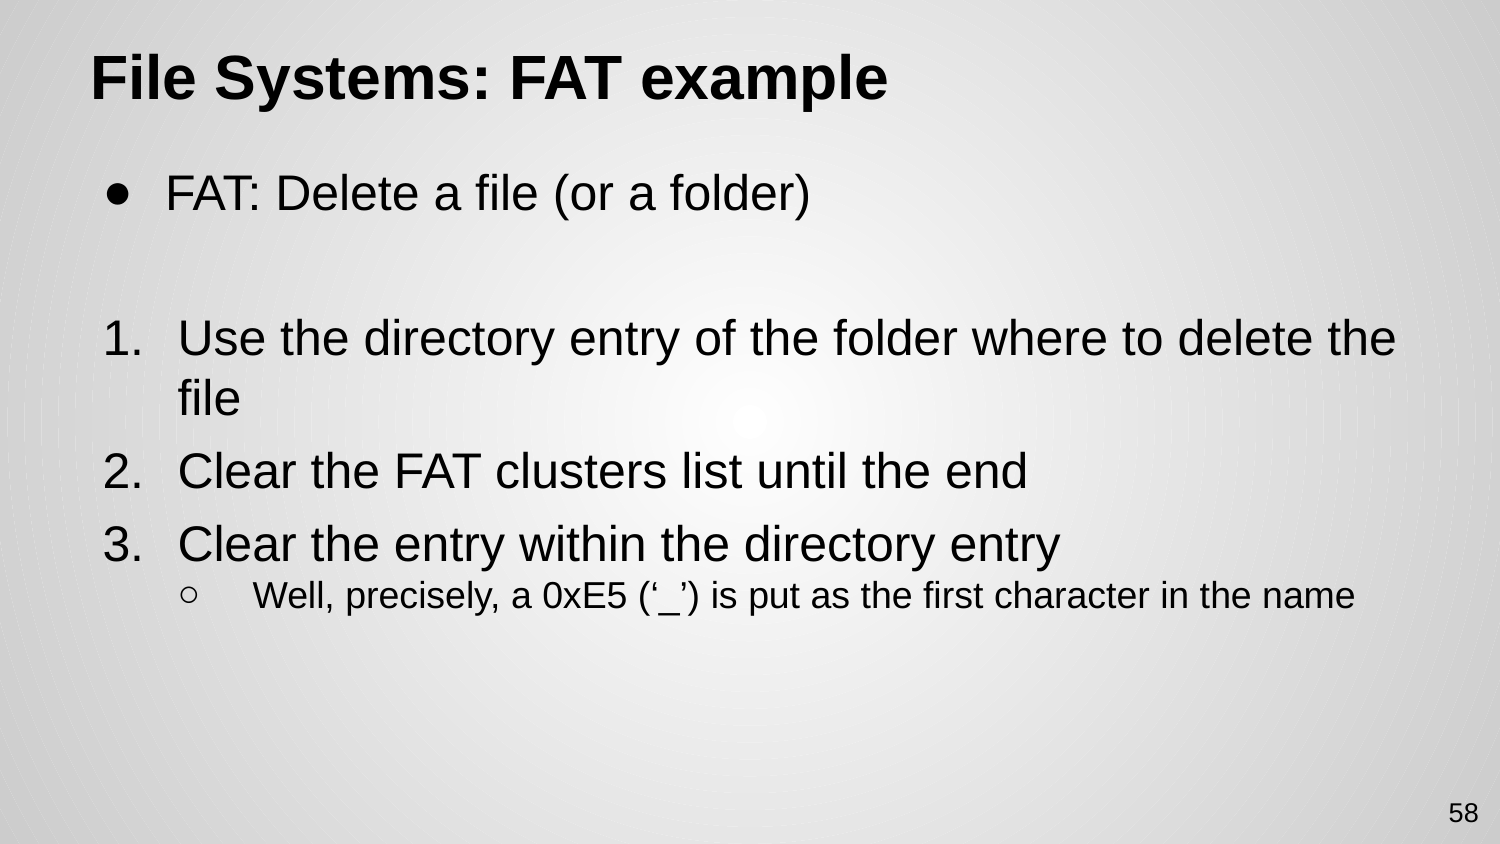

# File Systems: FAT example
FAT: Delete a file (or a folder)

Use the directory entry of the folder where to delete the file
Clear the FAT clusters list until the end
Clear the entry within the directory entry
Well, precisely, a 0xE5 (‘_’) is put as the first character in the name
58